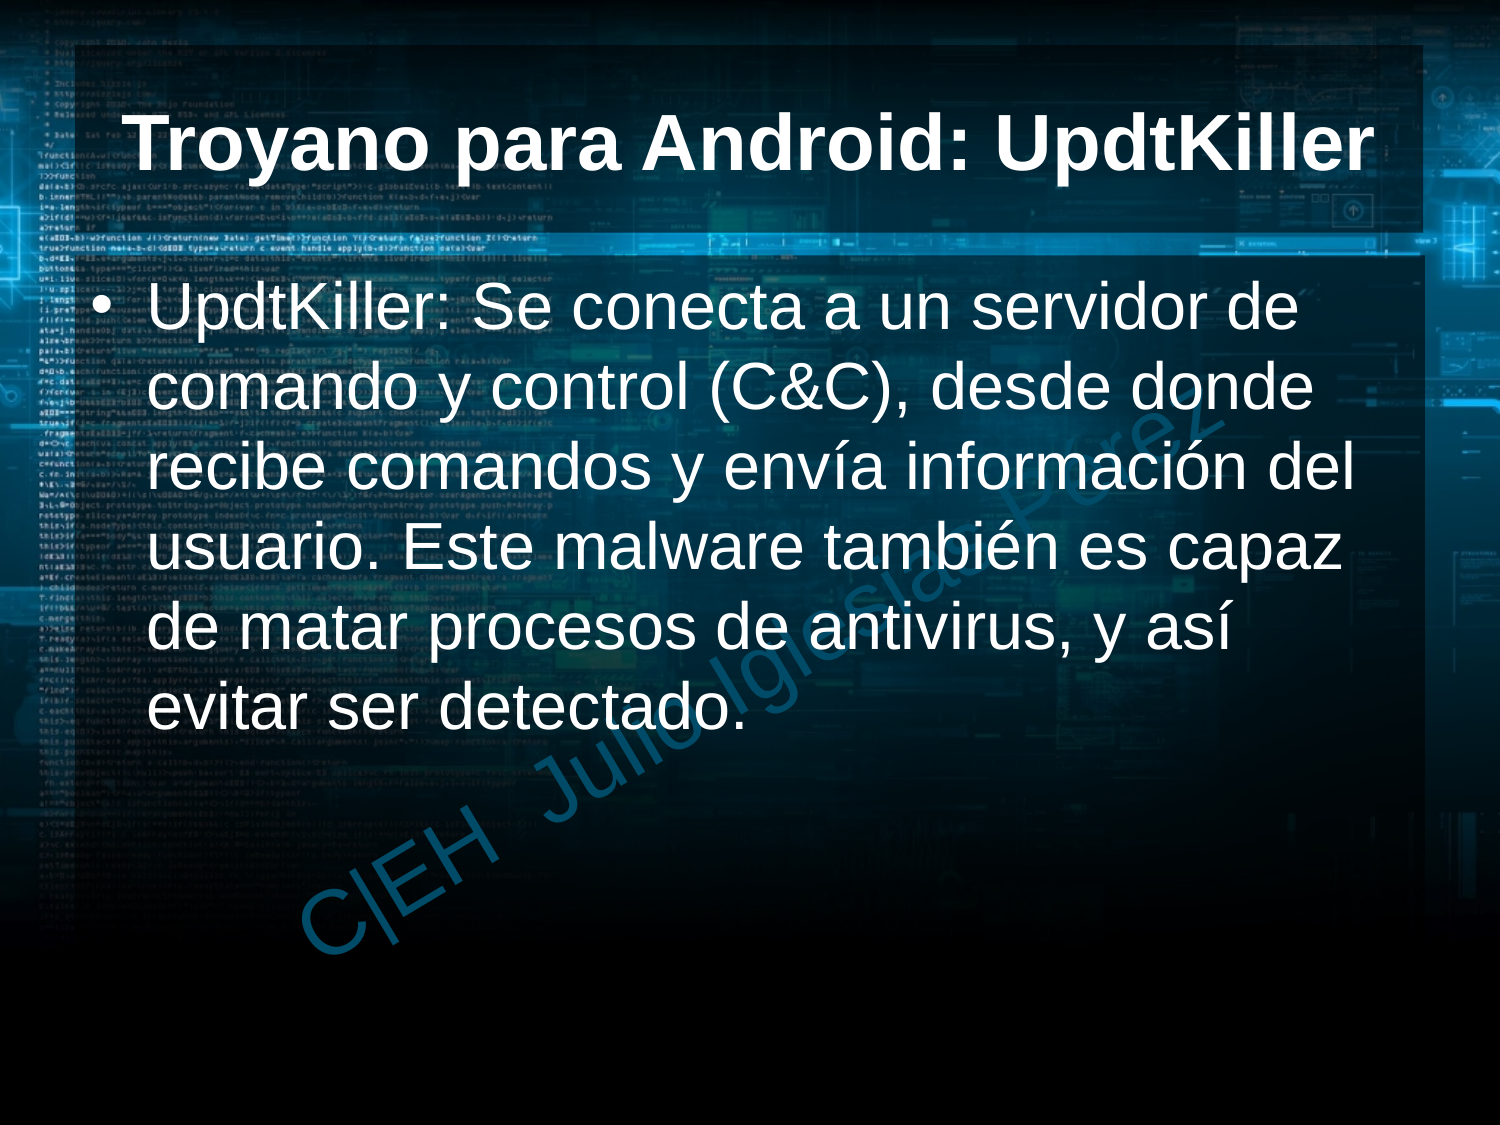

# Troyano para Android: UpdtKiller
UpdtKiller: Se conecta a un servidor de comando y control (C&C), desde donde recibe comandos y envía información del usuario. Este malware también es capaz de matar procesos de antivirus, y así evitar ser detectado.
C|EH  Julio Iglesias Pérez